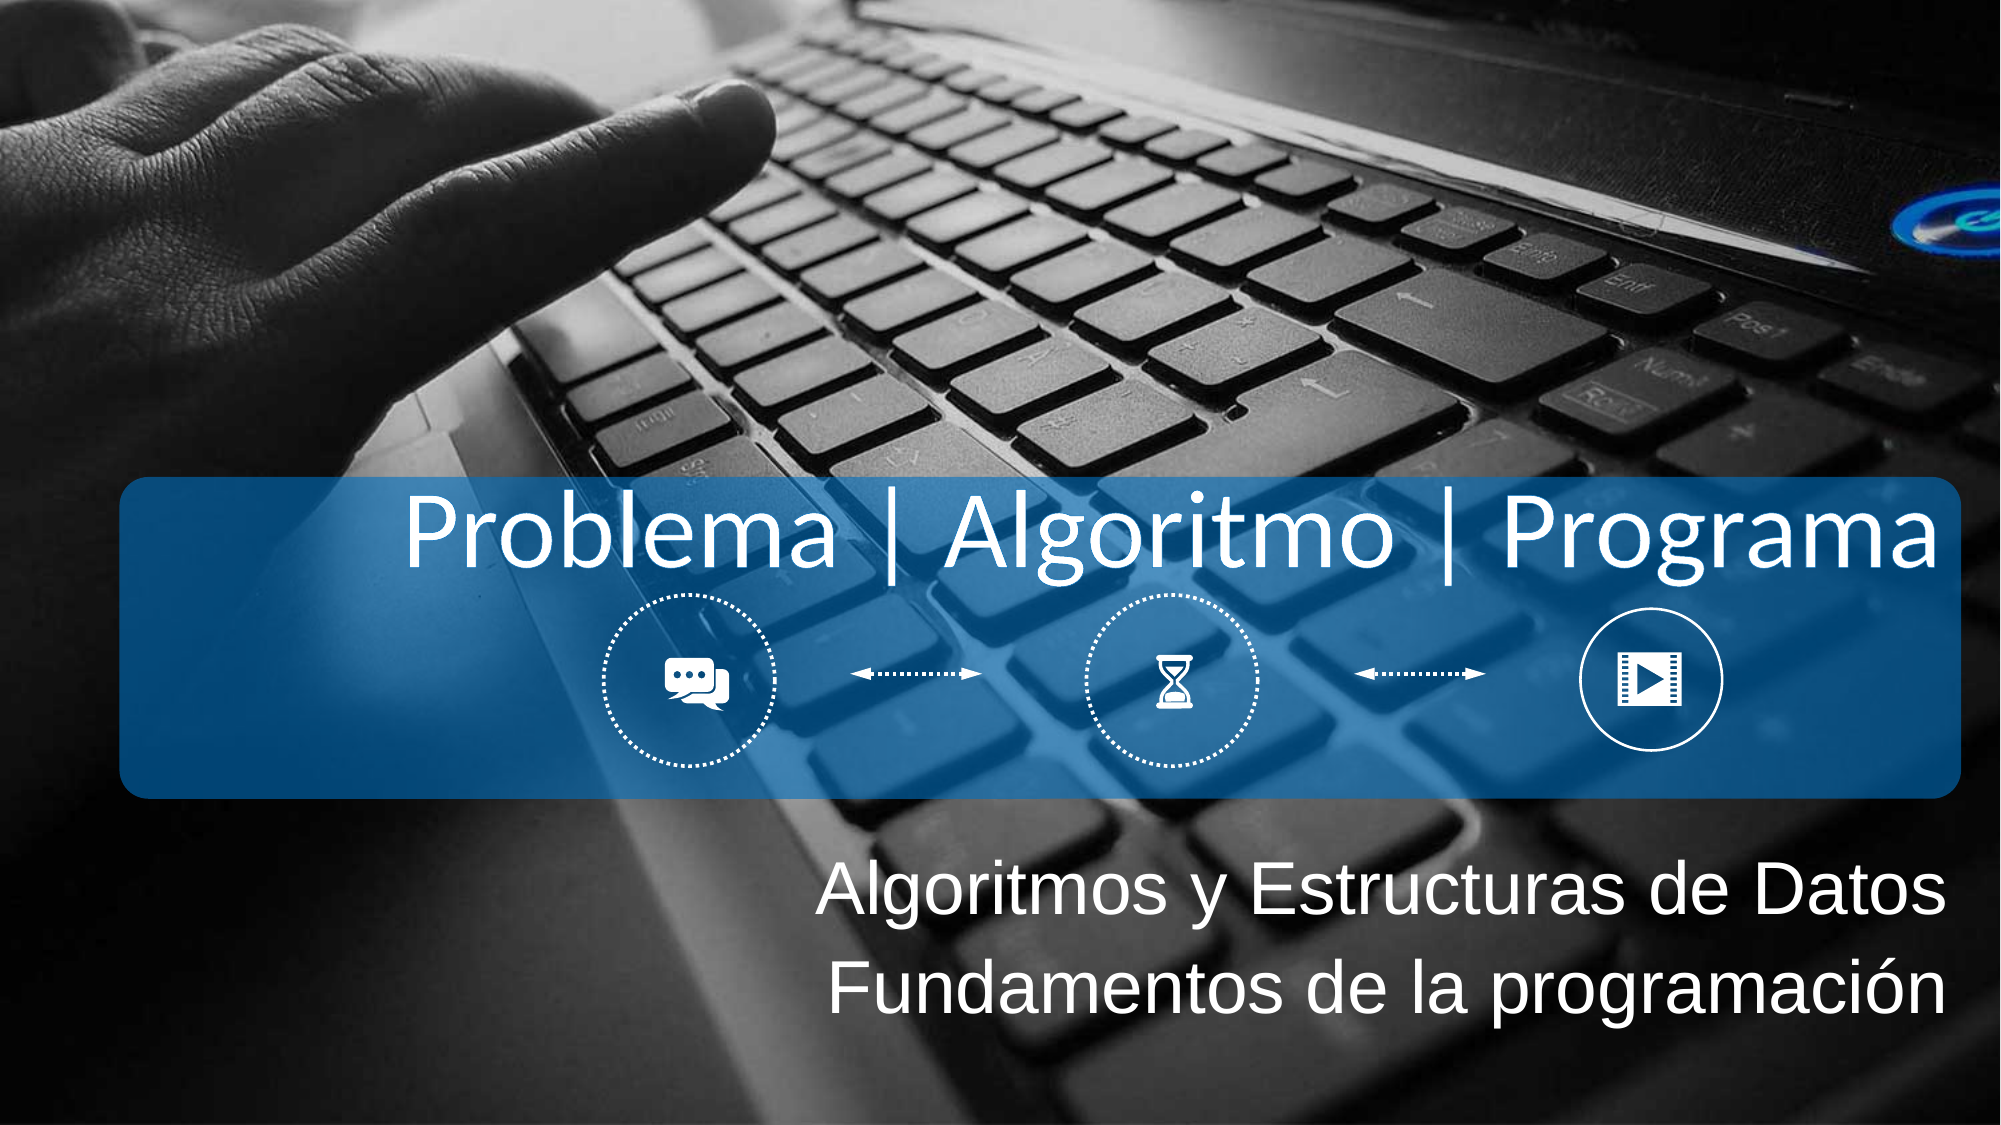

Problema | Algoritmo | Programa

Algoritmos y Estructuras de Datos
Fundamentos de la programación